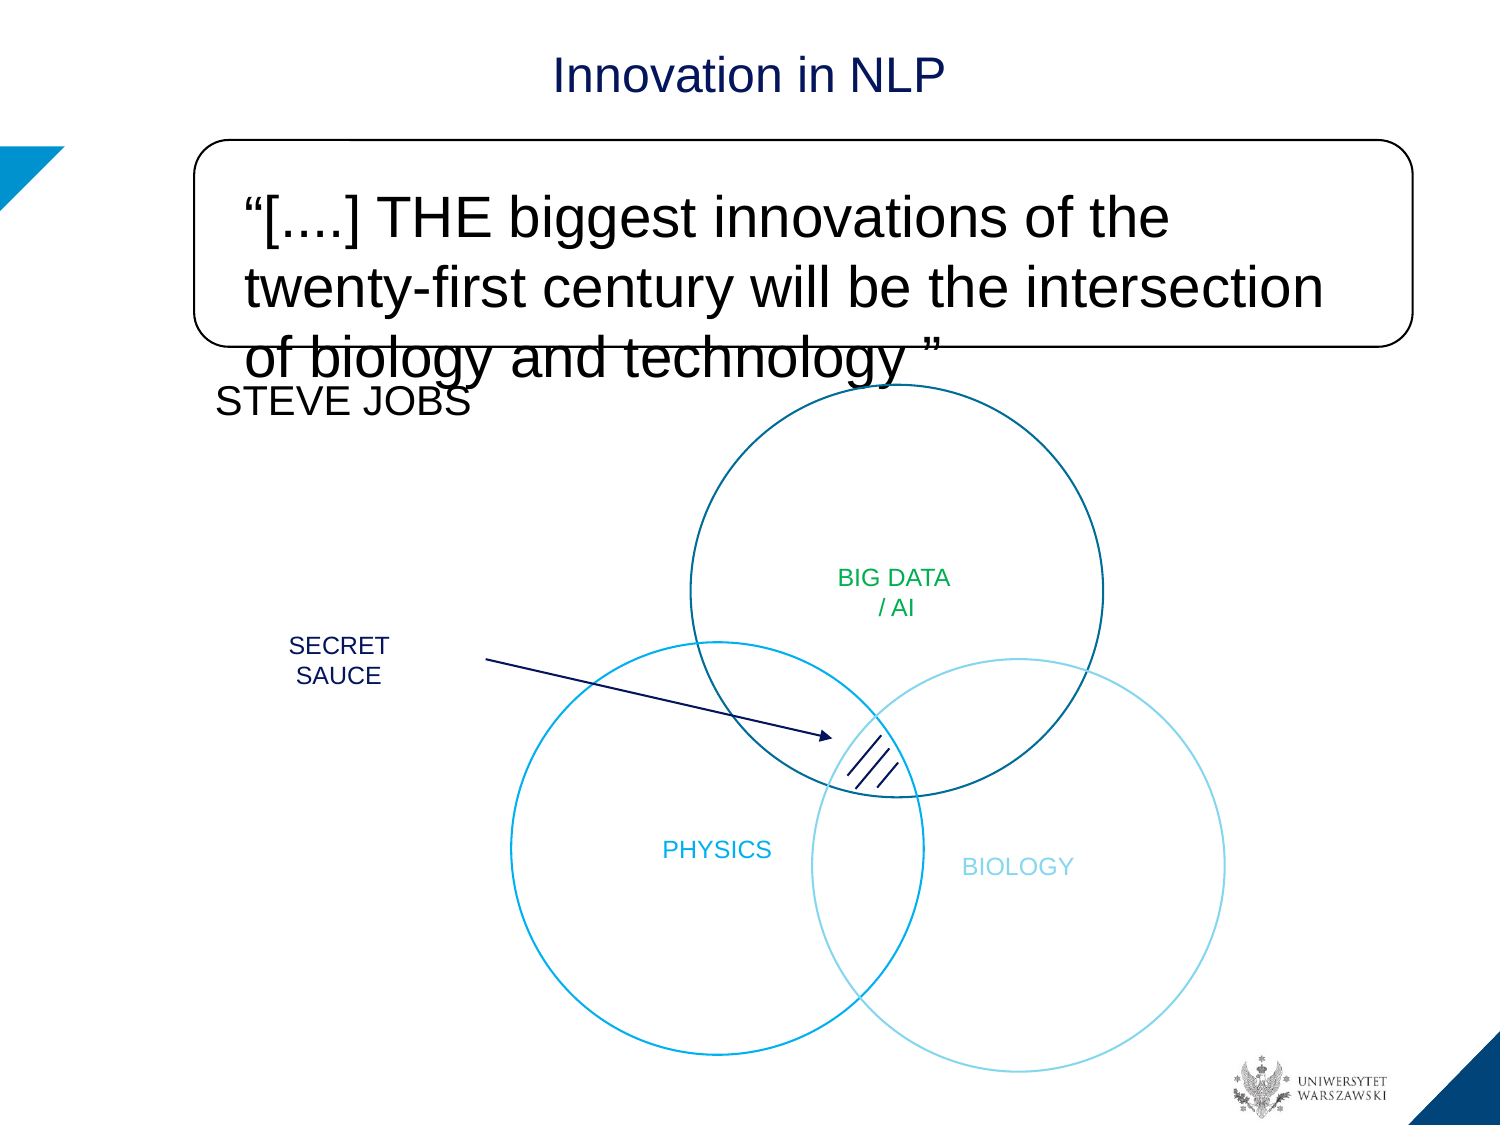

Innovation in NLP

“[....] THE biggest innovations of the twenty-first century will be the intersection of biology and technology ”
STEVE JOBS
BIG DATA
/ AI
SECRET SAUCE
PHYSICS
BIOLOGY